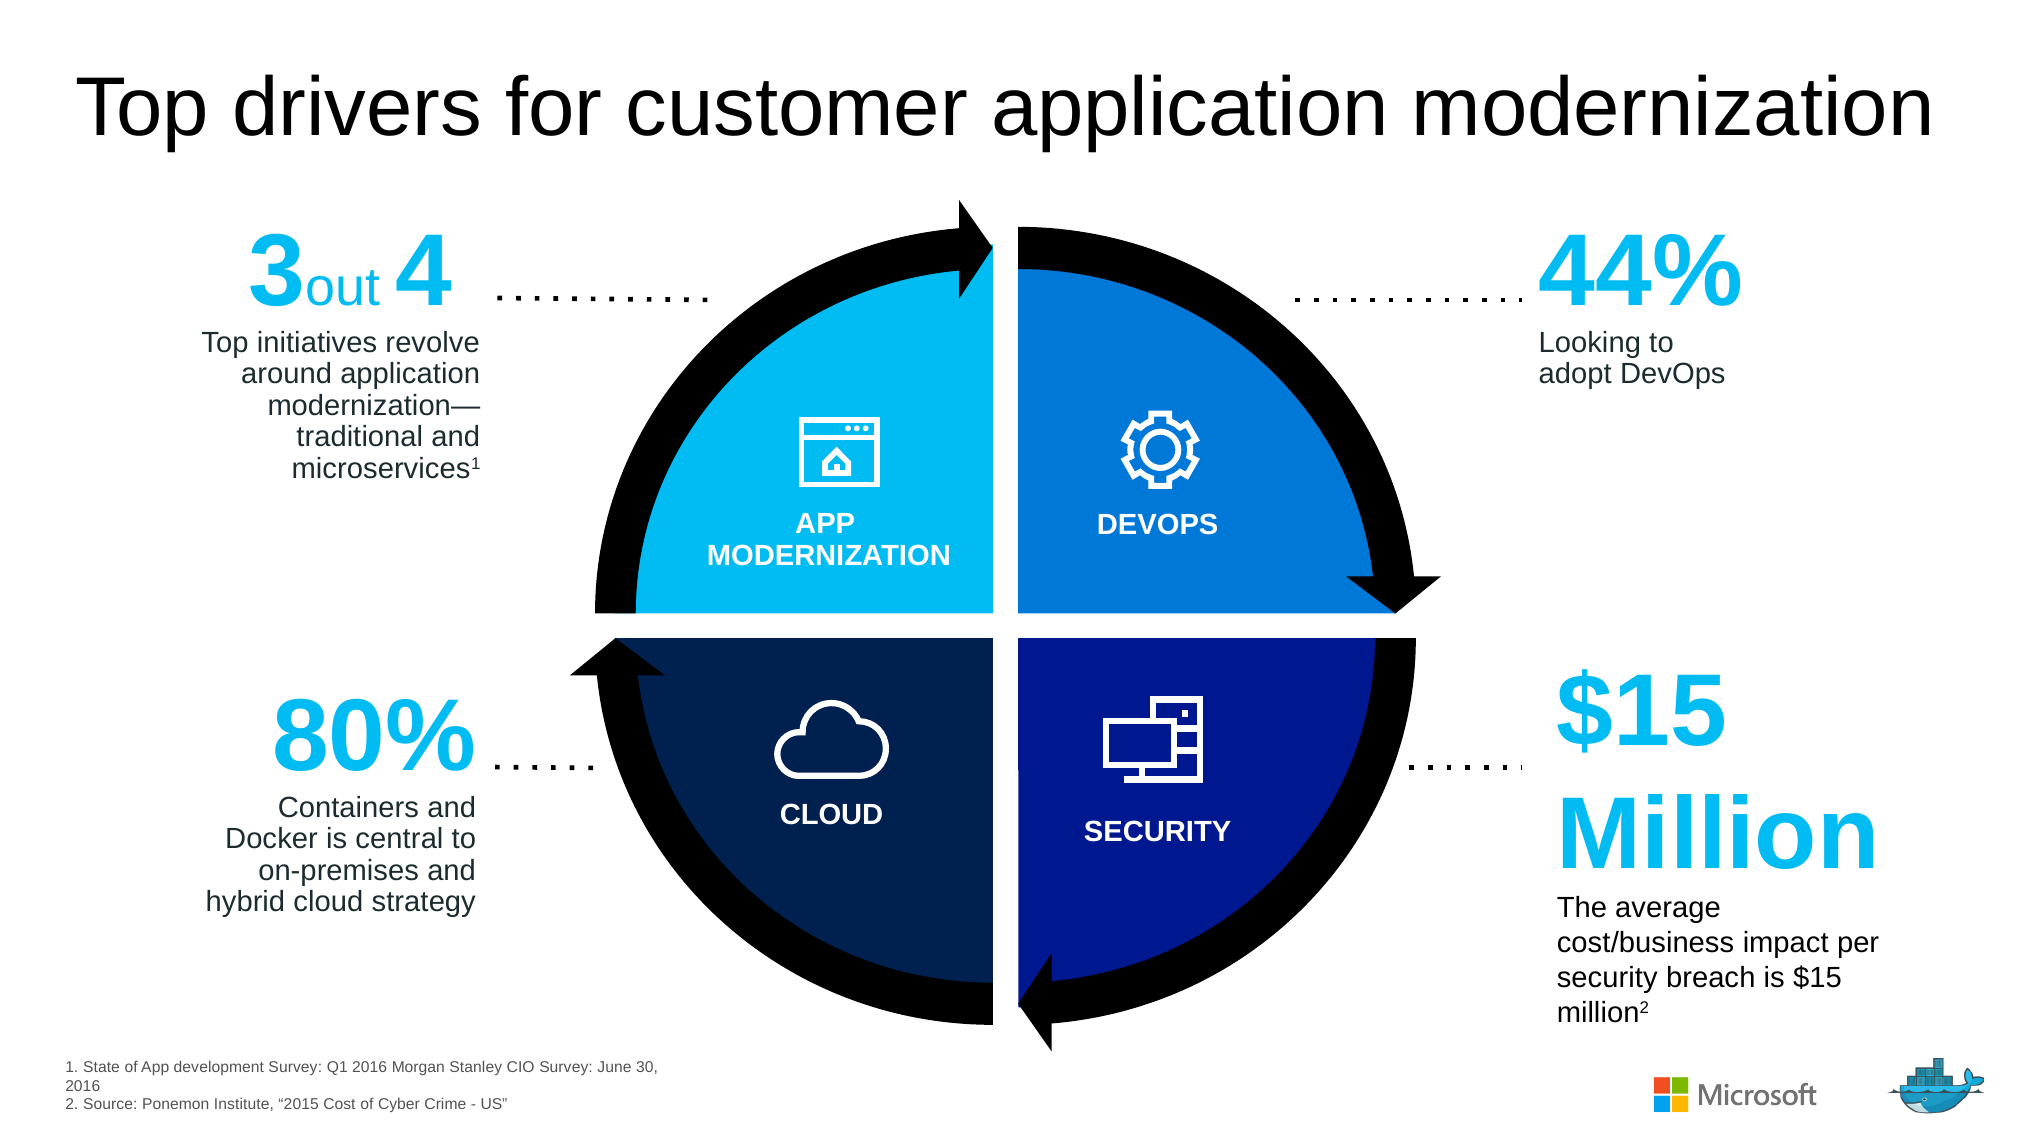

# Top drivers for customer application modernization

DEVOPS
CLOUD
SECURITY
3out 4
Top initiatives revolve around application modernization—traditional and microservices1
44%
Looking to
adopt DevOps

APP
MODERNIZATION
$15
Million
The average cost/business impact per security breach is $15 million2

80%
Containers and Docker is central to on-premises and hybrid cloud strategy

1. State of App development Survey: Q1 2016 Morgan Stanley CIO Survey: June 30, 2016
2. Source: Ponemon Institute, “2015 Cost of Cyber Crime - US”